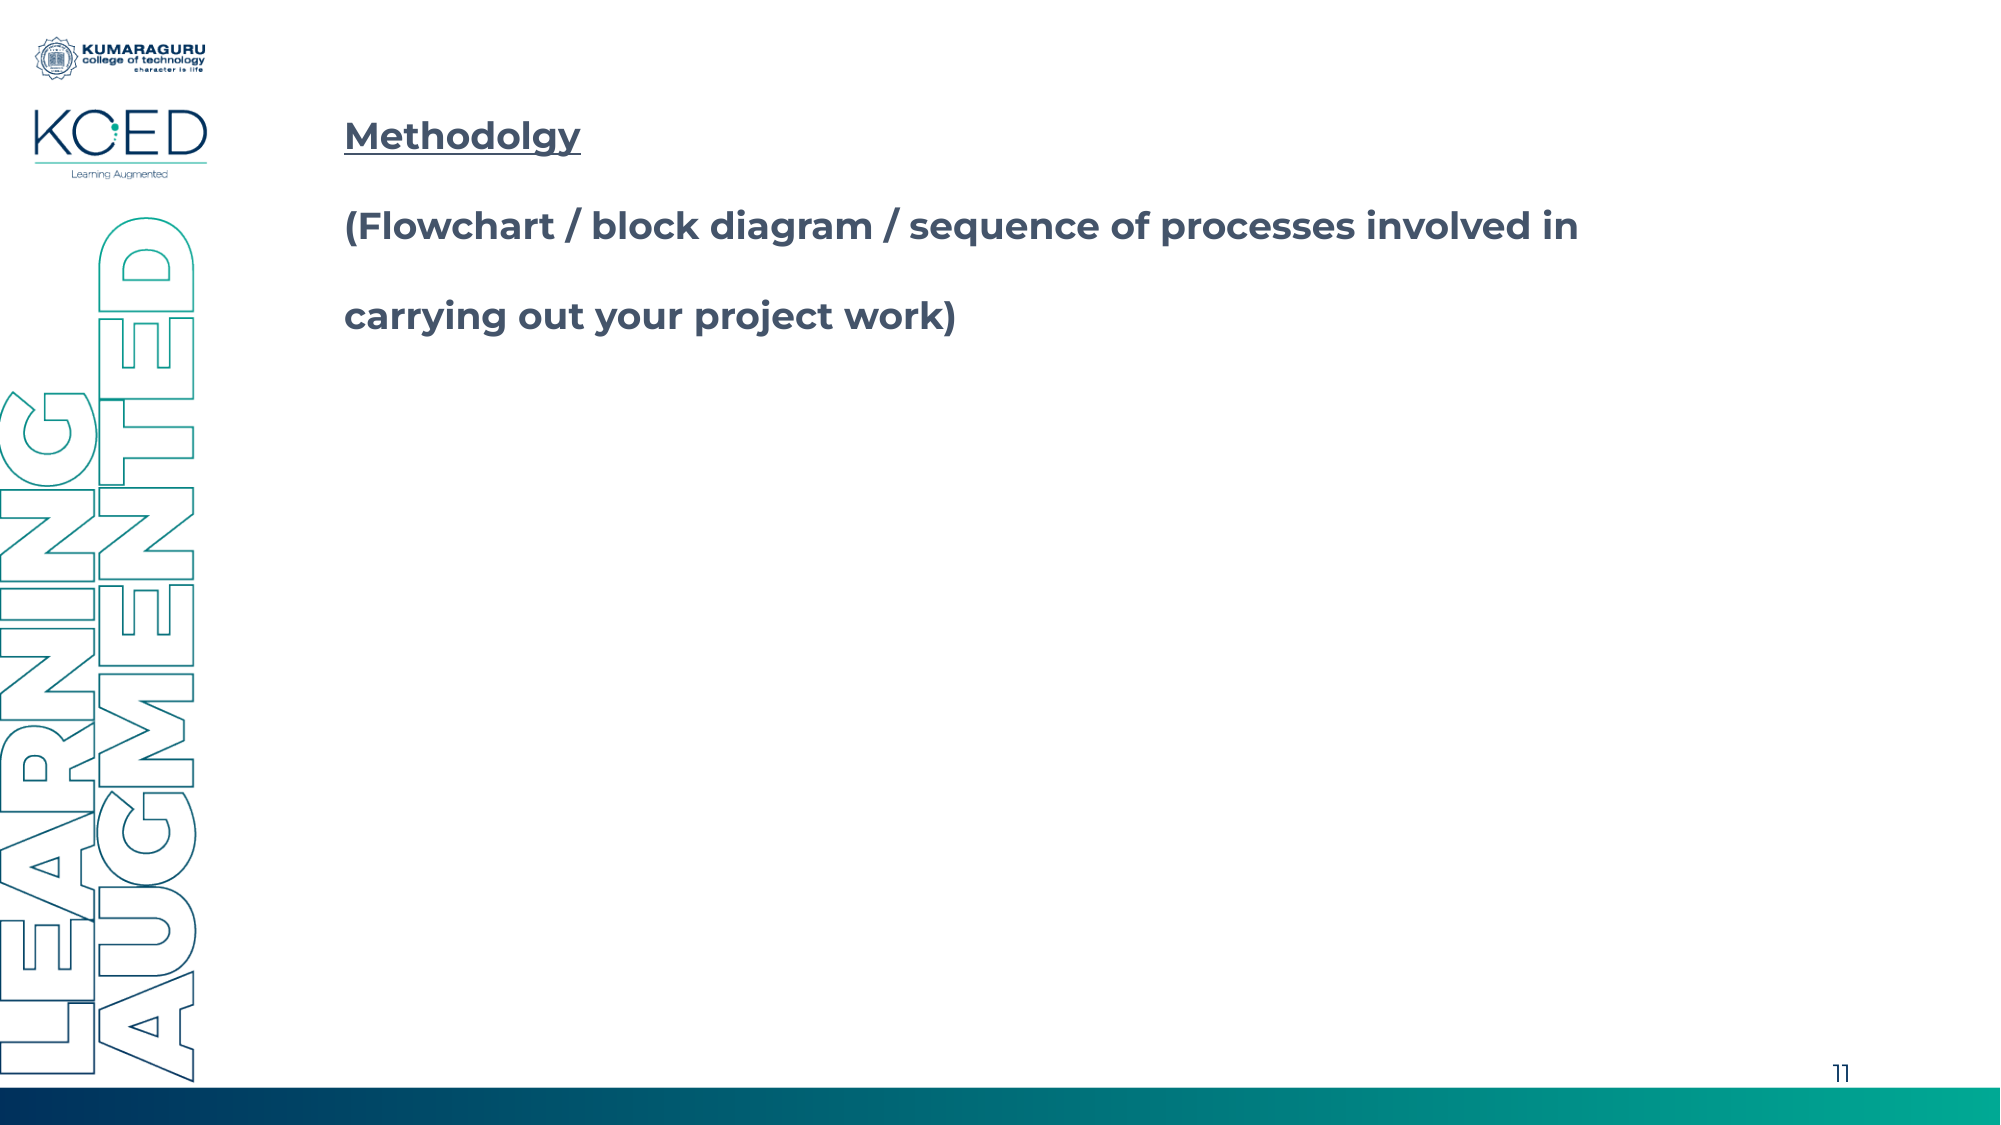

Methodolgy
(Flowchart / block diagram / sequence of processes involved in carrying out your project work)
11